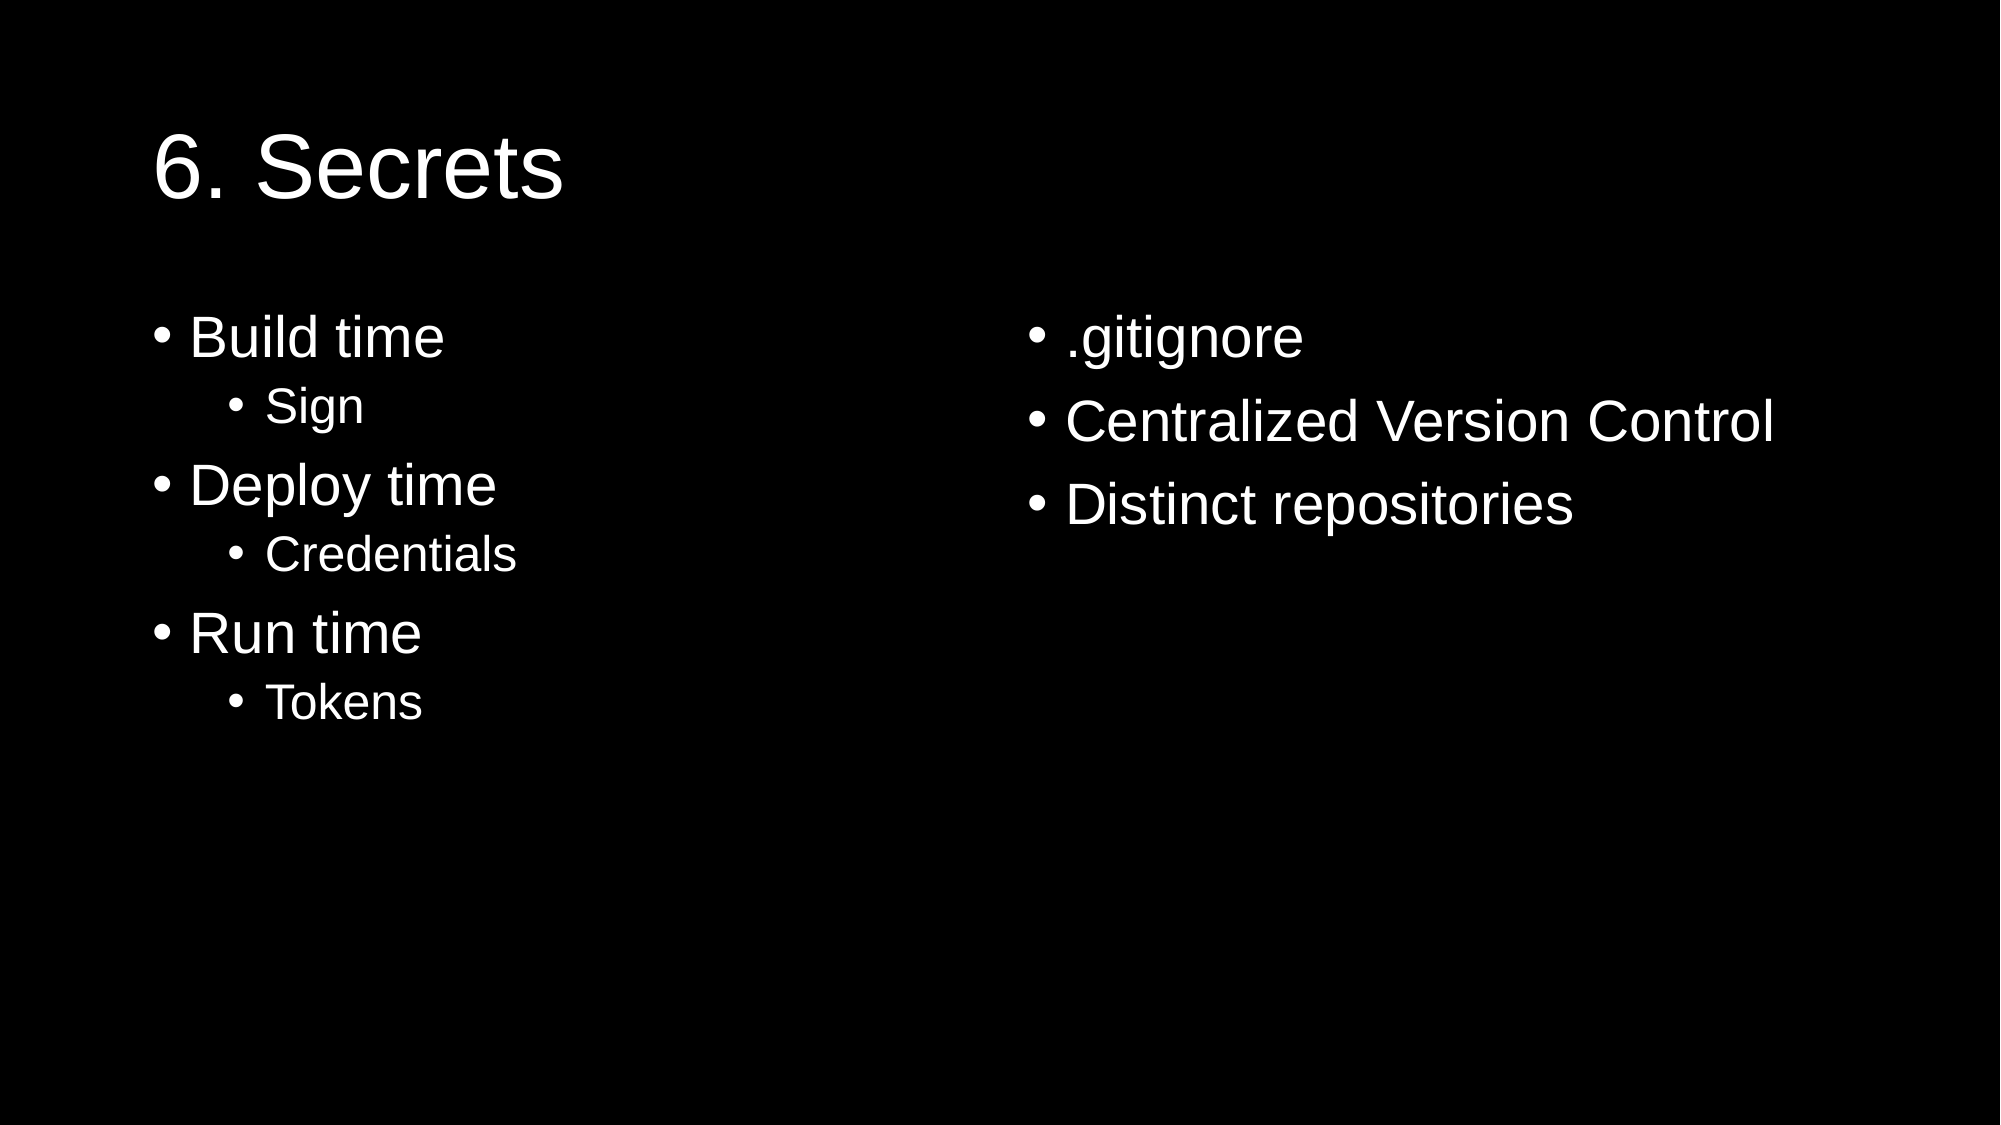

# 6. Secrets
Build time
Sign
Deploy time
Credentials
Run time
Tokens
.gitignore
Centralized Version Control
Distinct repositories